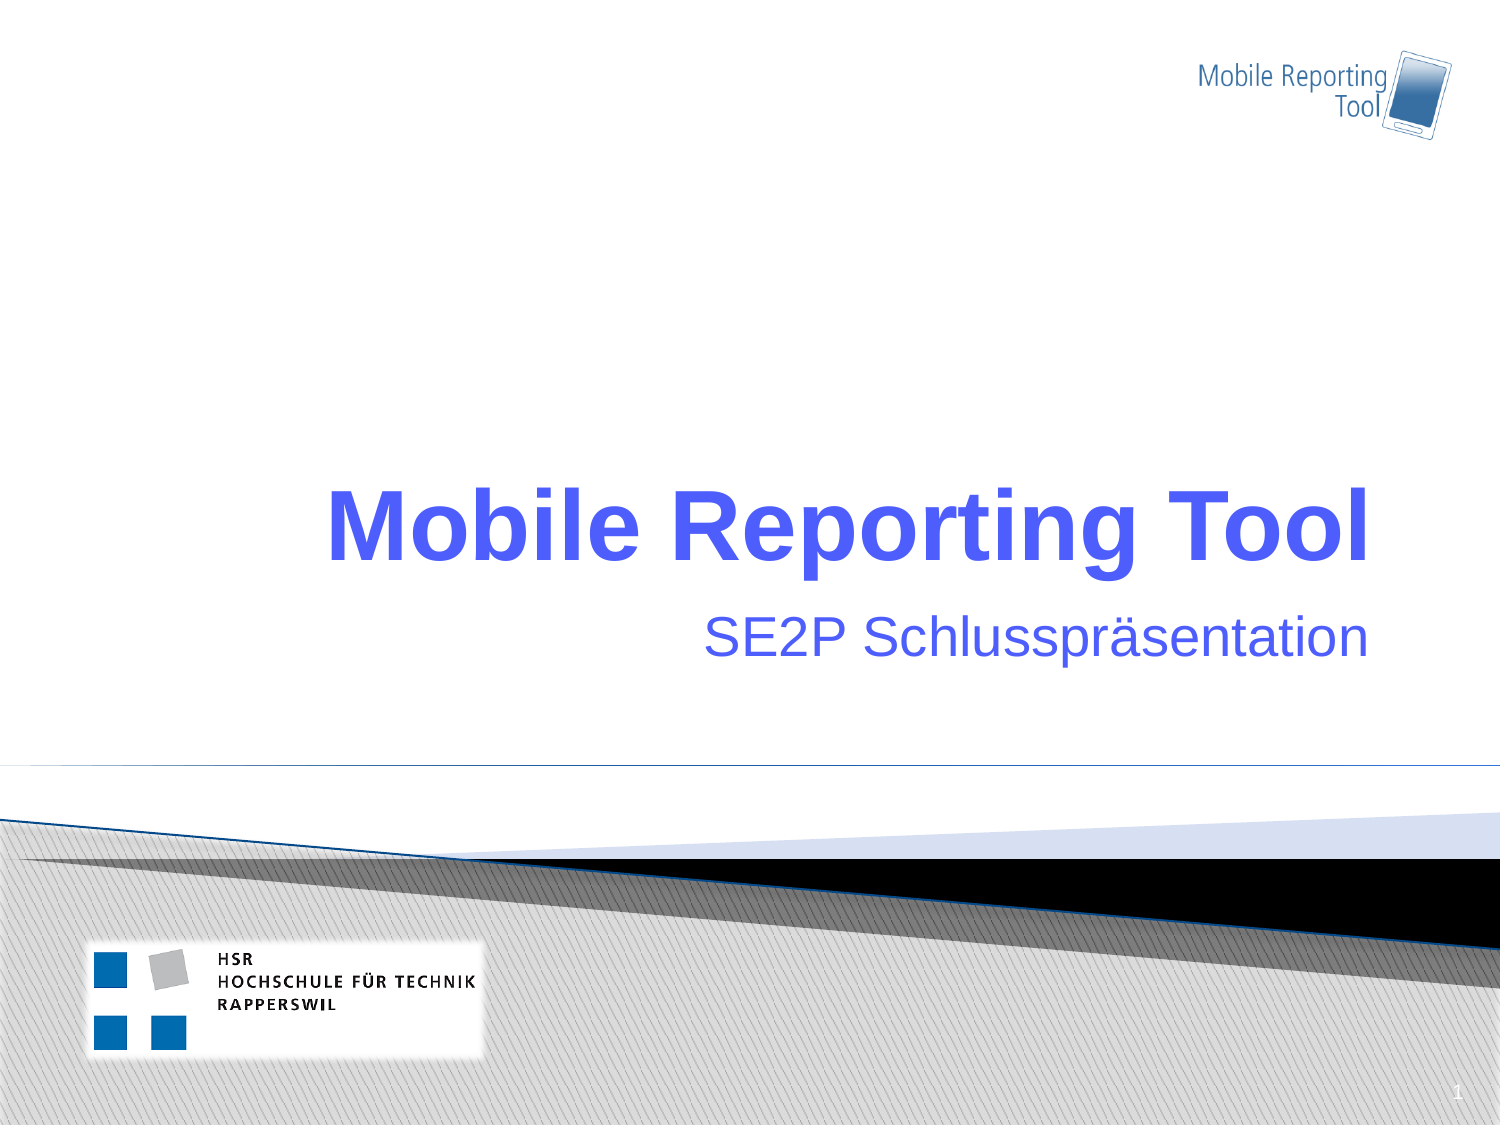

# Mobile Reporting Tool
SE2P Schlusspräsentation
1